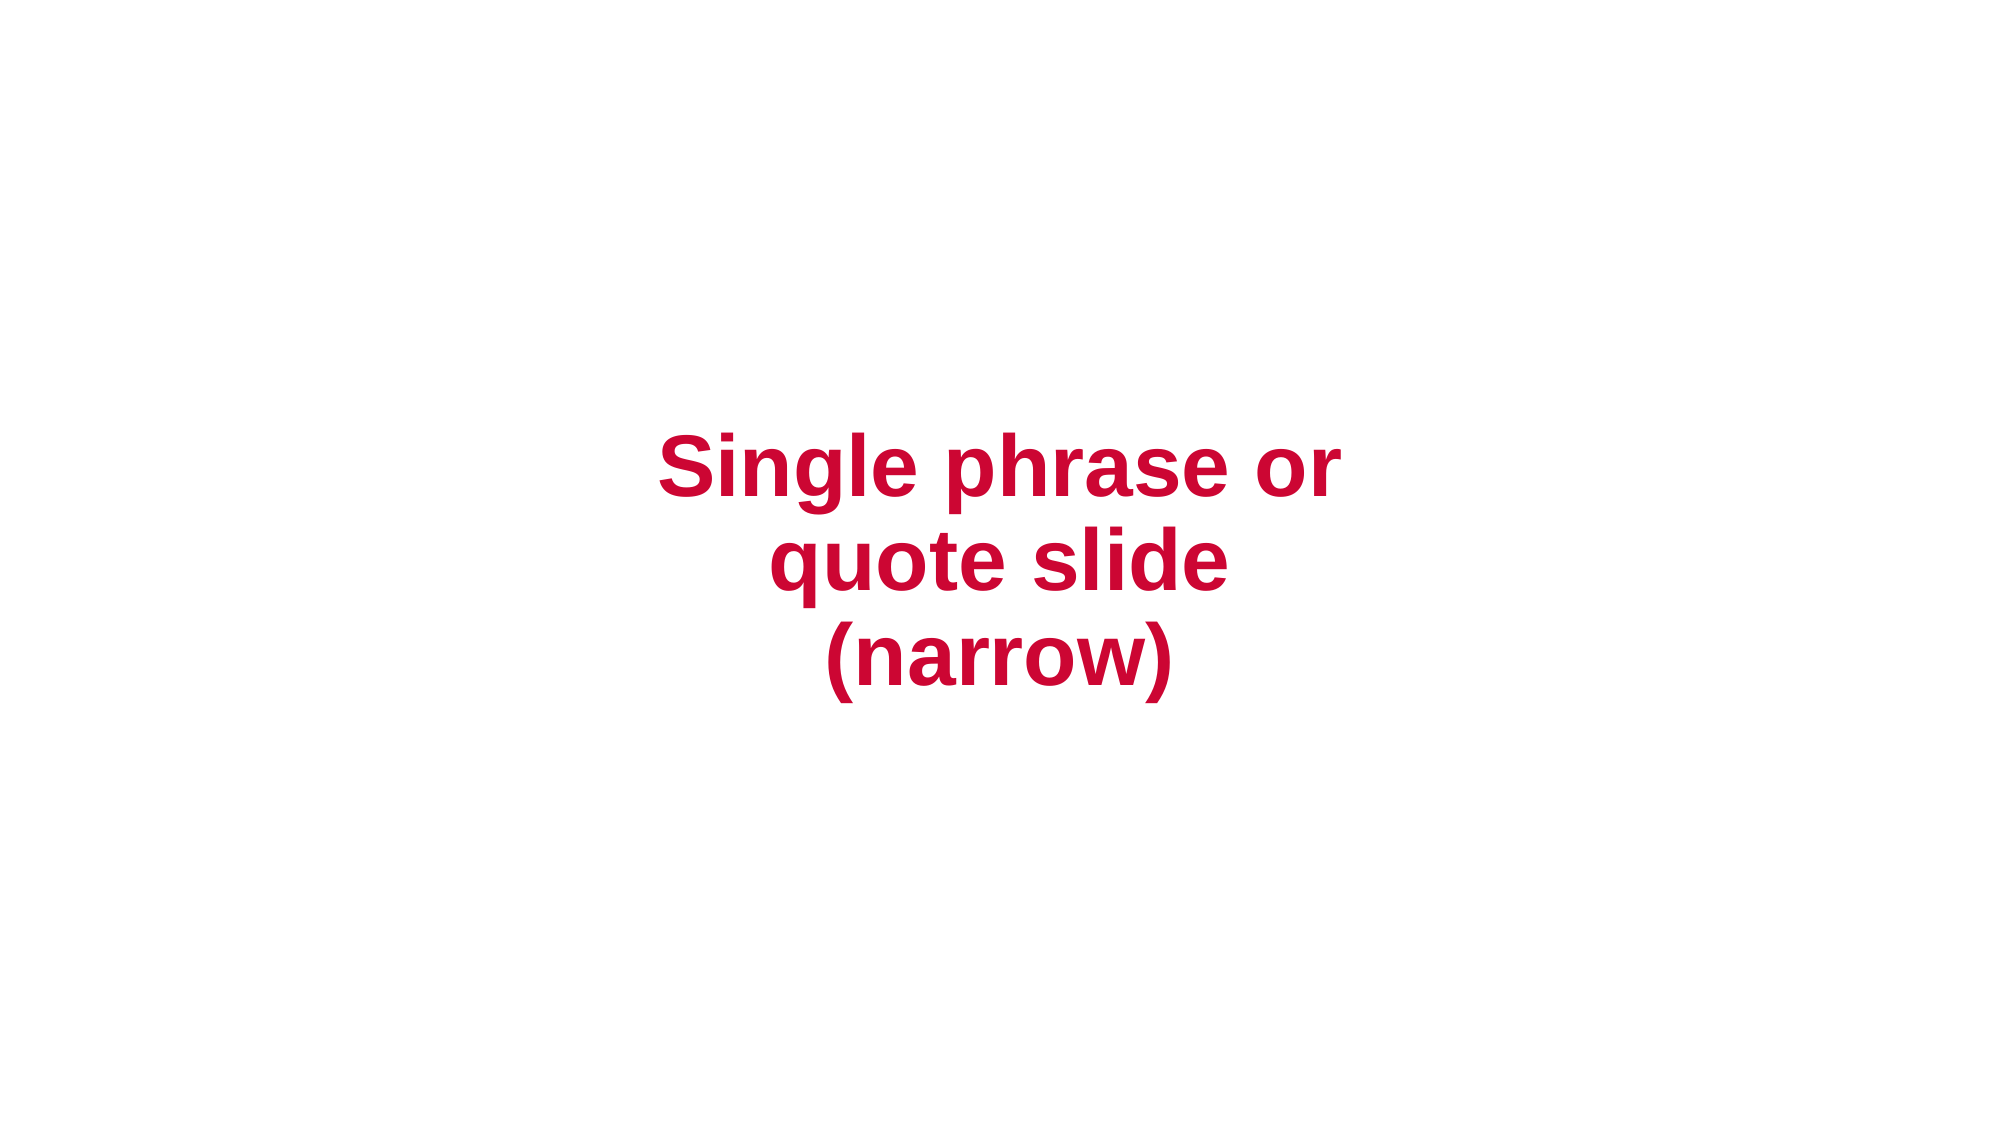

# Single phrase or quote slide (narrow)